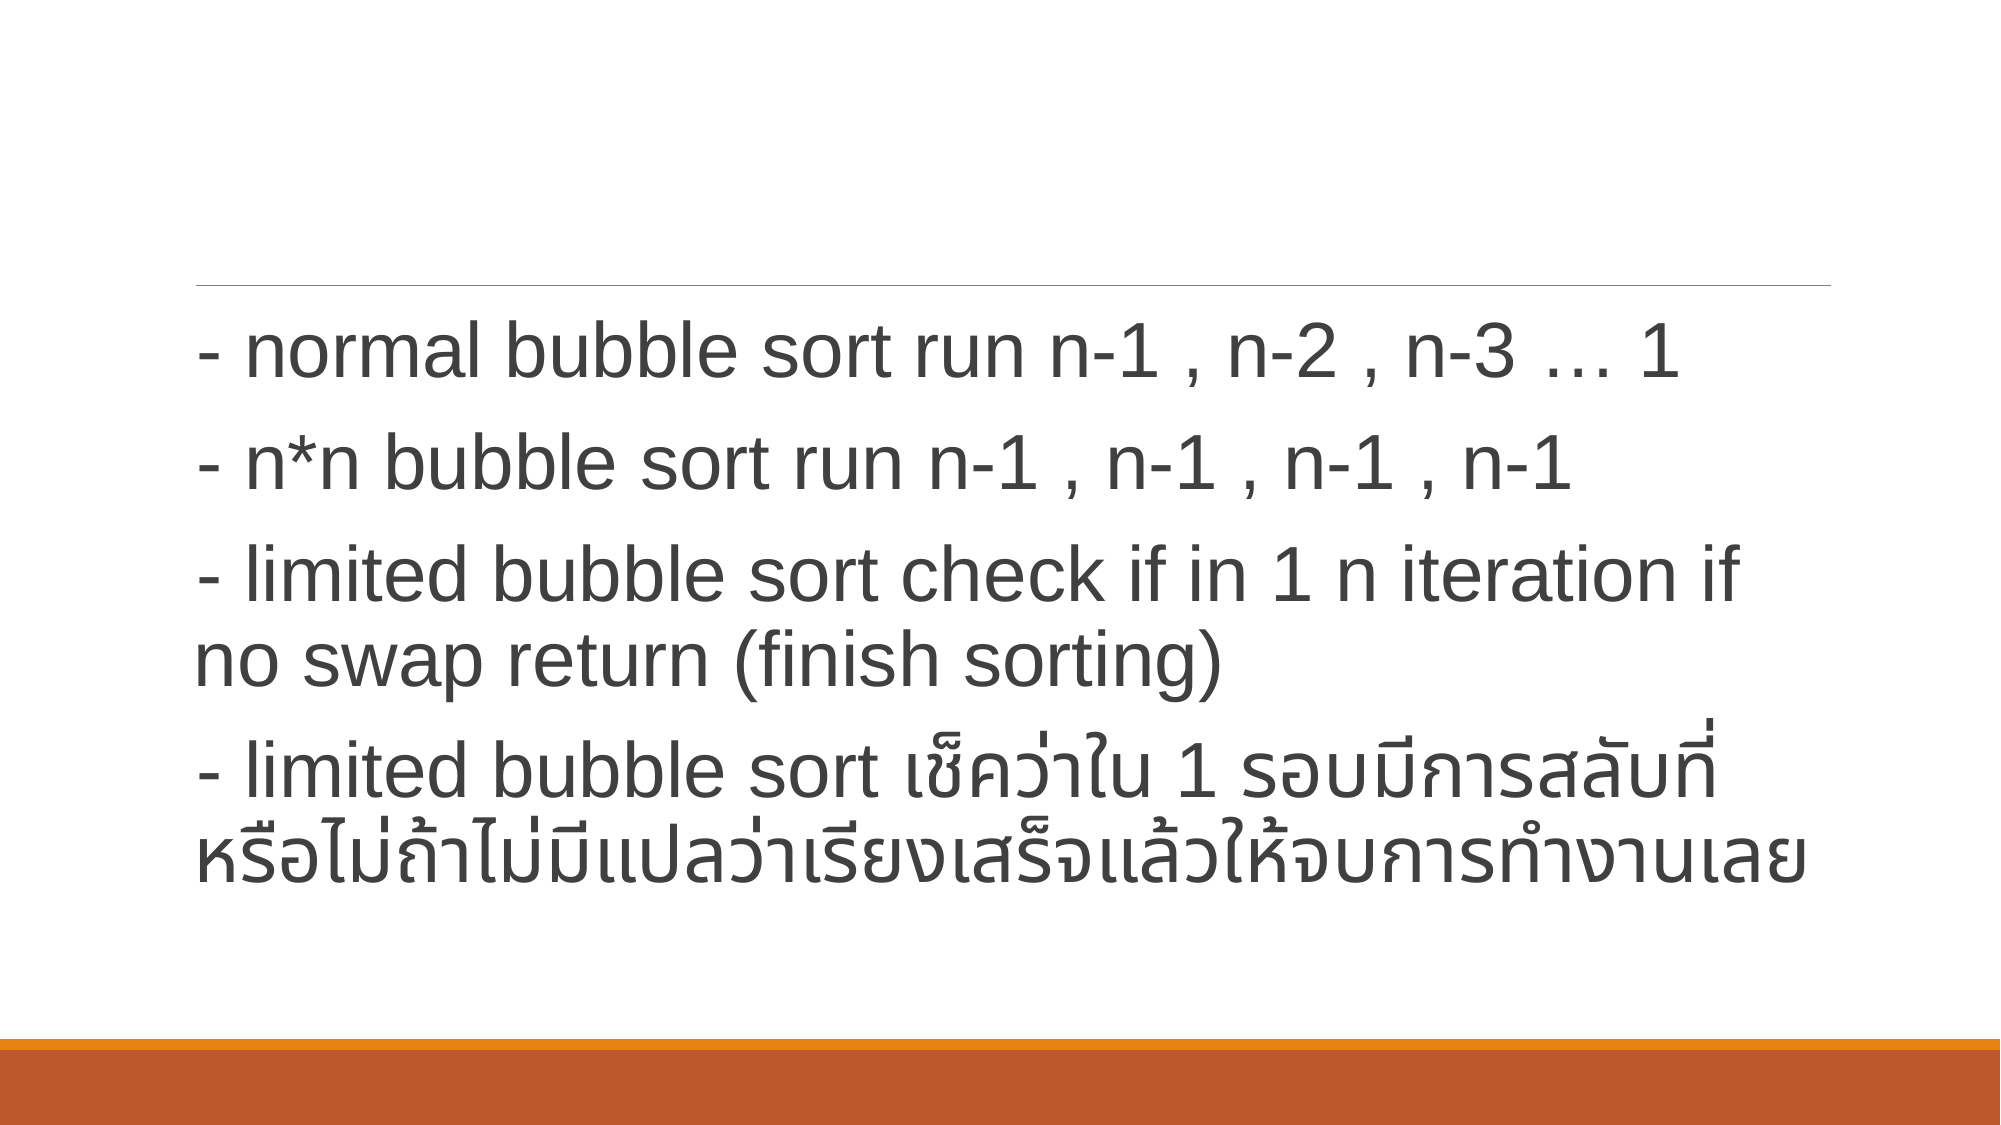

#
- normal bubble sort run n-1 , n-2 , n-3 … 1
- n*n bubble sort run n-1 , n-1 , n-1 , n-1
- limited bubble sort check if in 1 n iteration if no swap return (finish sorting)
- limited bubble sort เช็คว่าใน 1 รอบมีการสลับที่หรือไม่ถ้าไม่มีแปลว่าเรียงเสร็จแล้วให้จบการทำงานเลย